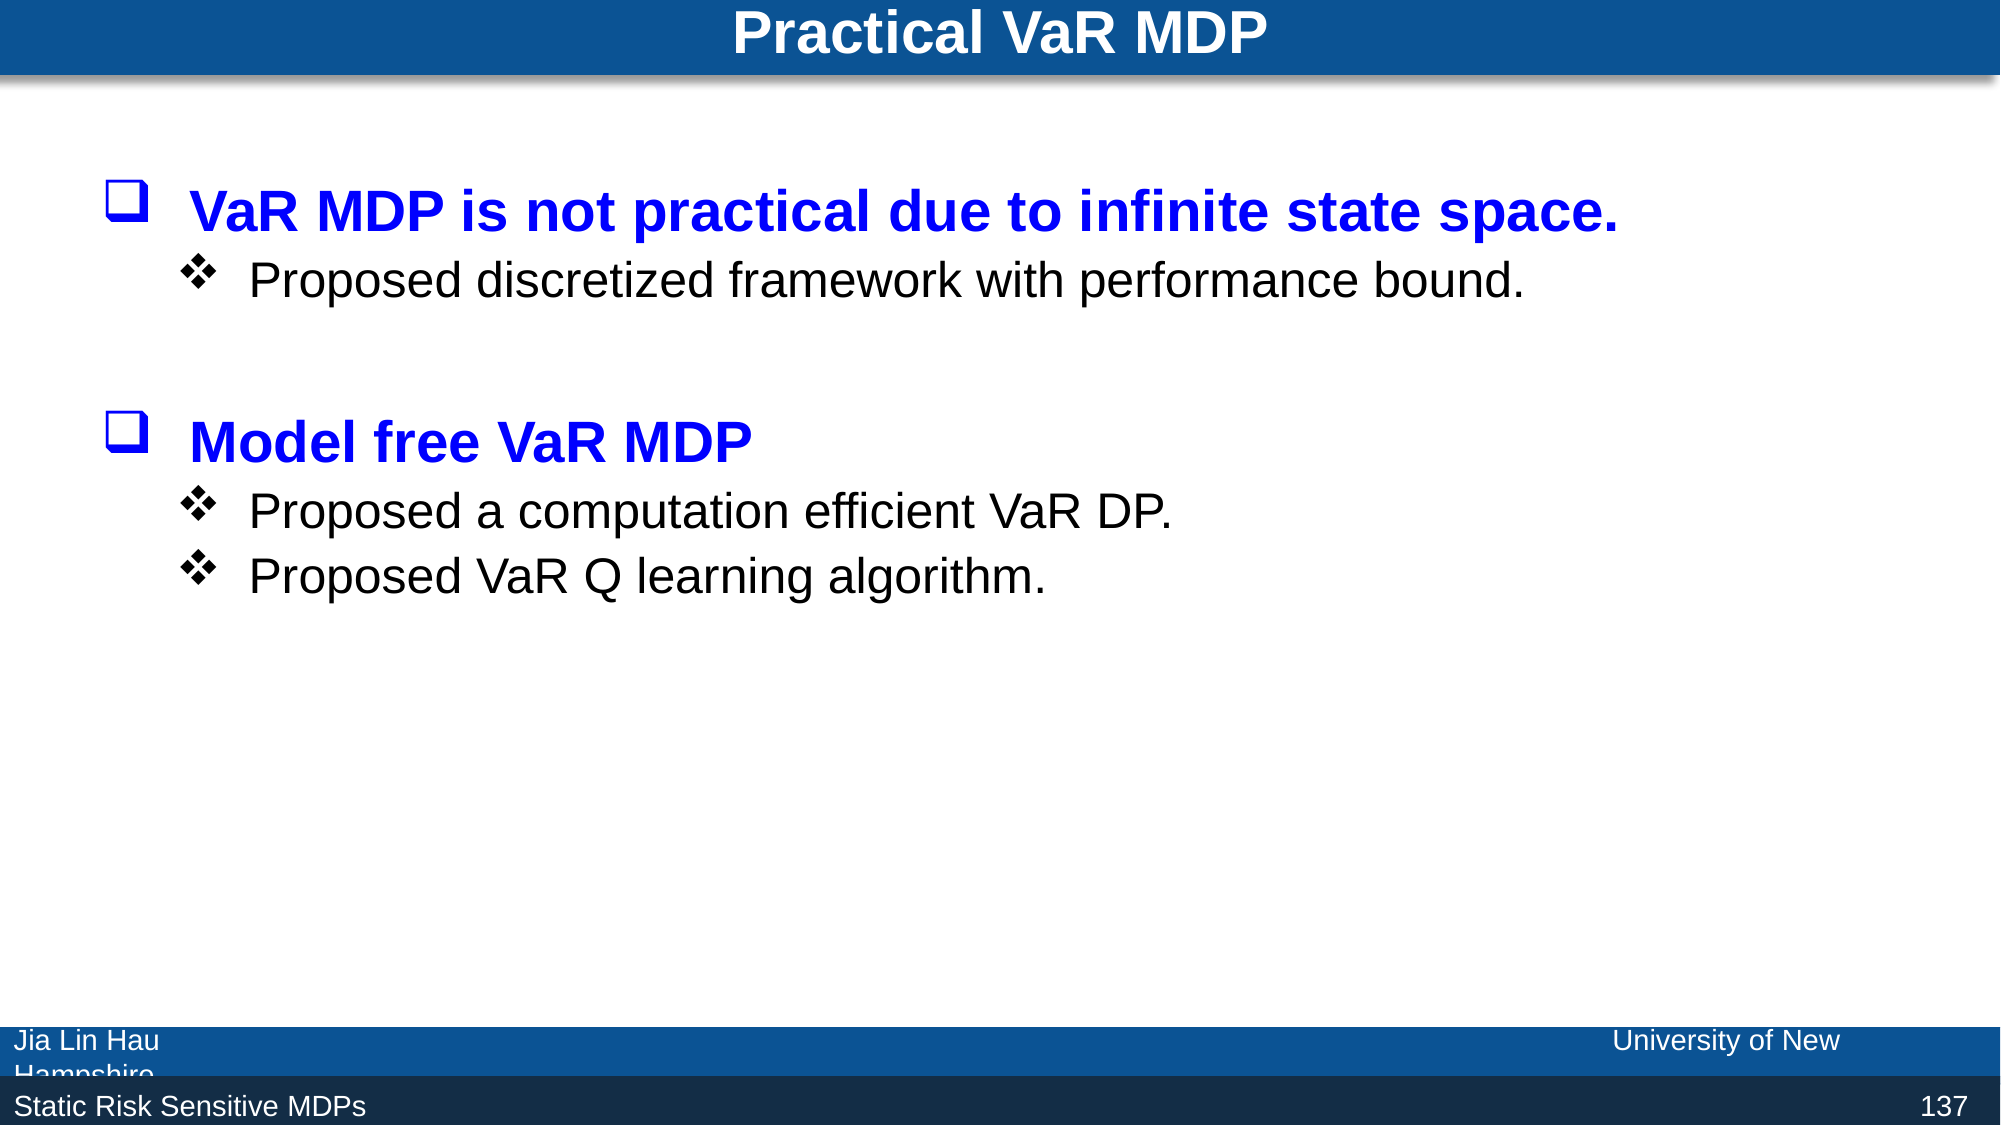

# Practical VaR MDP
VaR MDP is not practical due to infinite state space.
Proposed discretized framework with performance bound.

Model free VaR MDP
Proposed a computation efficient VaR DP.
Proposed VaR Q learning algorithm.

137